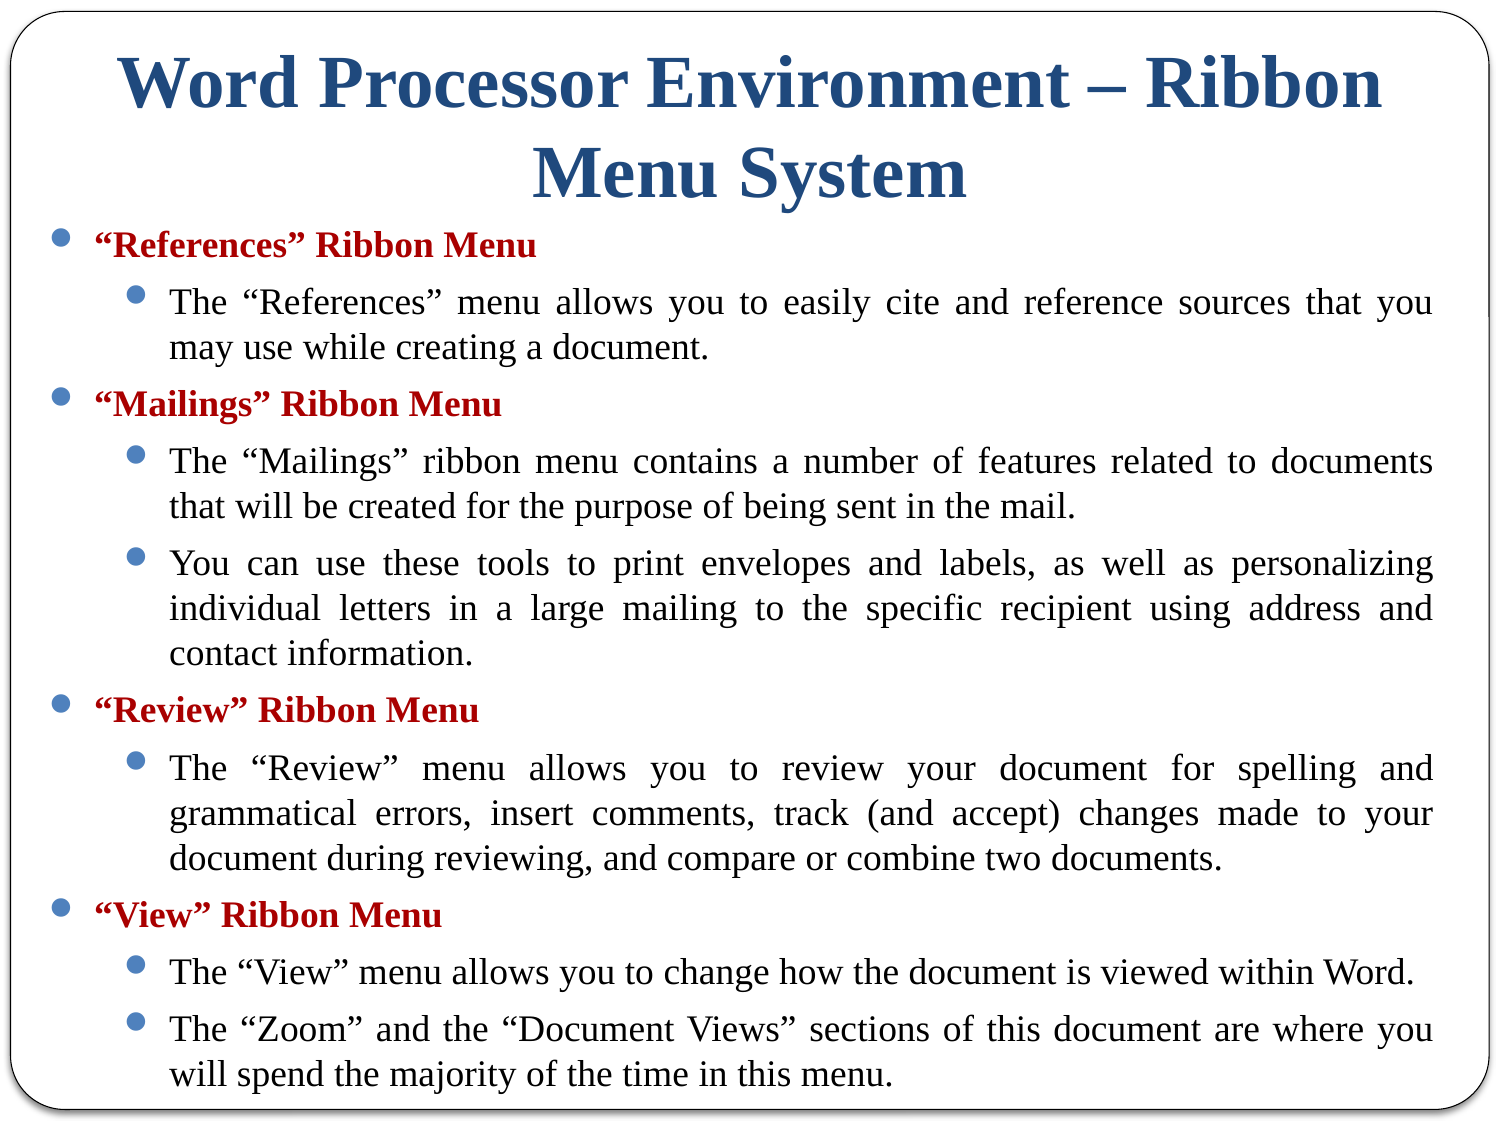

Word Processor Environment – Ribbon Menu System
“References” Ribbon Menu
The “References” menu allows you to easily cite and reference sources that you may use while creating a document.
“Mailings” Ribbon Menu
The “Mailings” ribbon menu contains a number of features related to documents that will be created for the purpose of being sent in the mail.
You can use these tools to print envelopes and labels, as well as personalizing individual letters in a large mailing to the specific recipient using address and contact information.
“Review” Ribbon Menu
The “Review” menu allows you to review your document for spelling and grammatical errors, insert comments, track (and accept) changes made to your document during reviewing, and compare or combine two documents.
“View” Ribbon Menu
The “View” menu allows you to change how the document is viewed within Word.
The “Zoom” and the “Document Views” sections of this document are where you will spend the majority of the time in this menu.